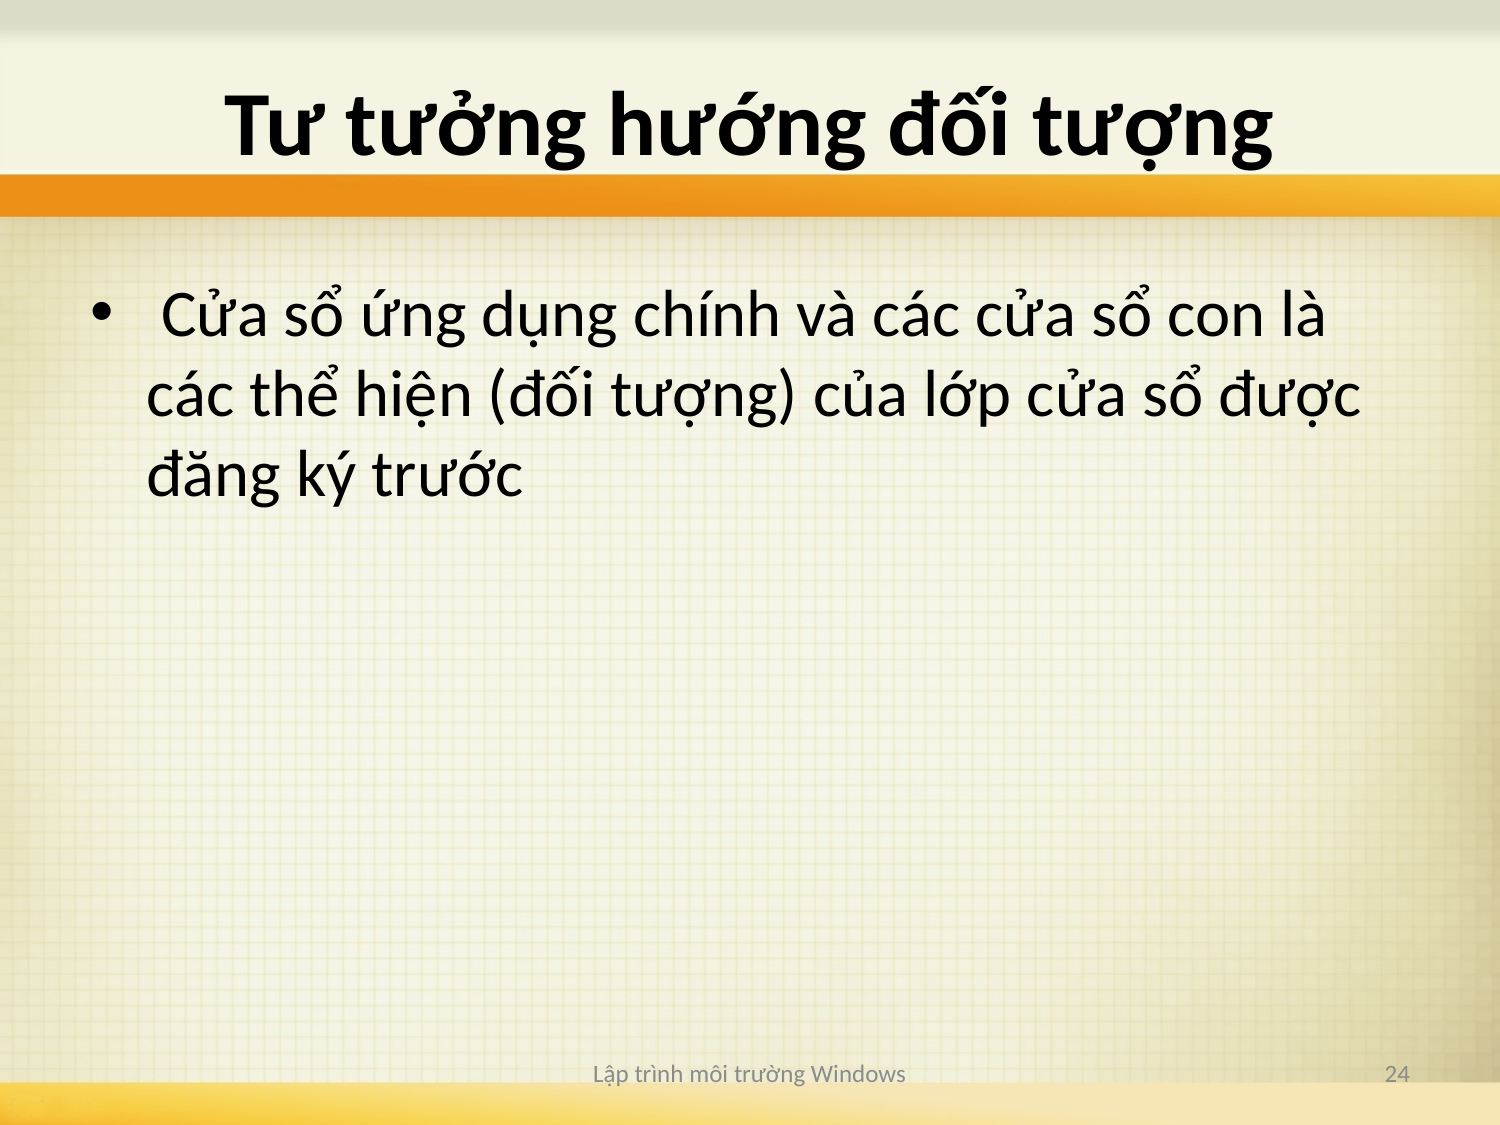

# Tư tưởng hướng đối tượng
 Cửa sổ ứng dụng chính và các cửa sổ con là các thể hiện (đối tượng) của lớp cửa sổ được đăng ký trước
Lập trình môi trường Windows
24